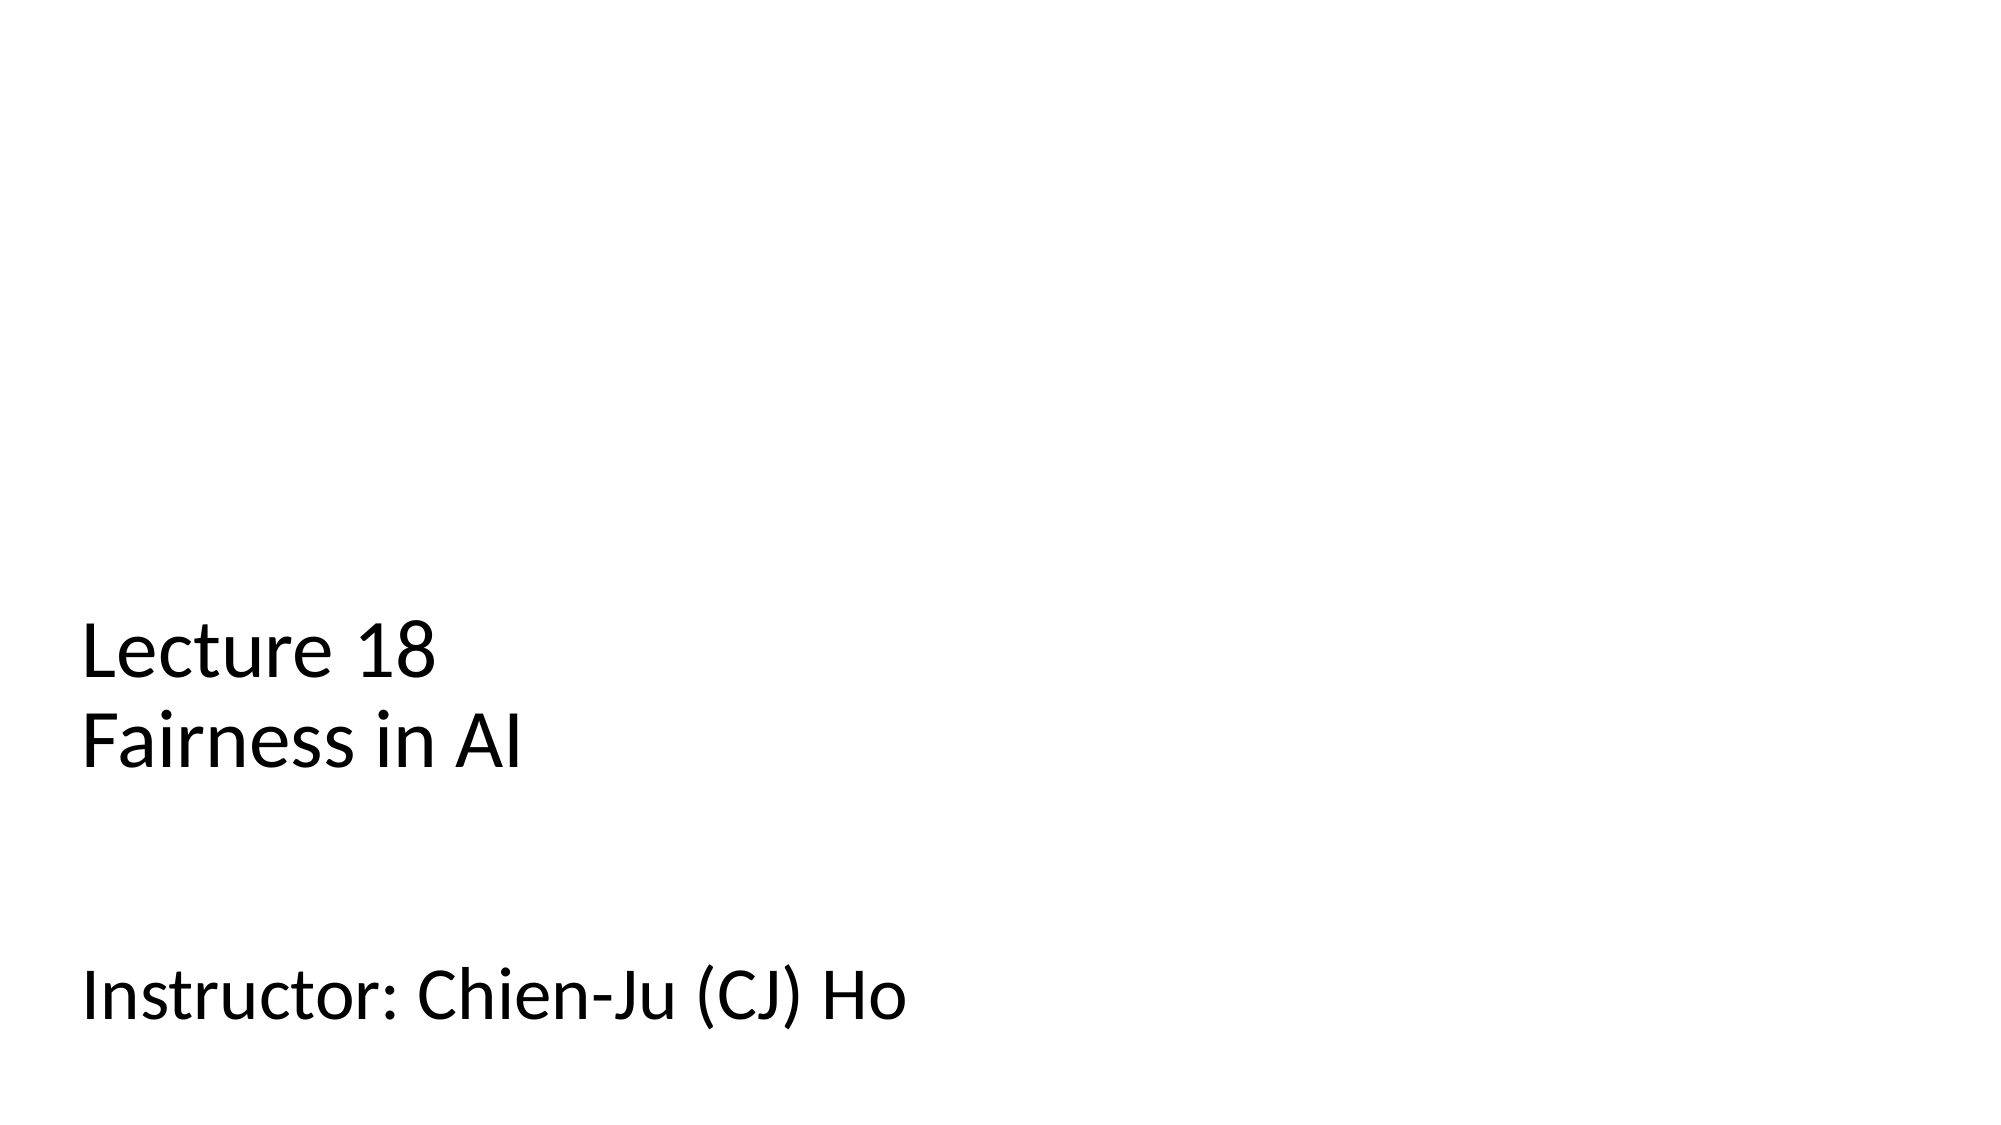

# Lecture 18 Fairness in AI

Instructor: Chien-Ju (CJ) Ho